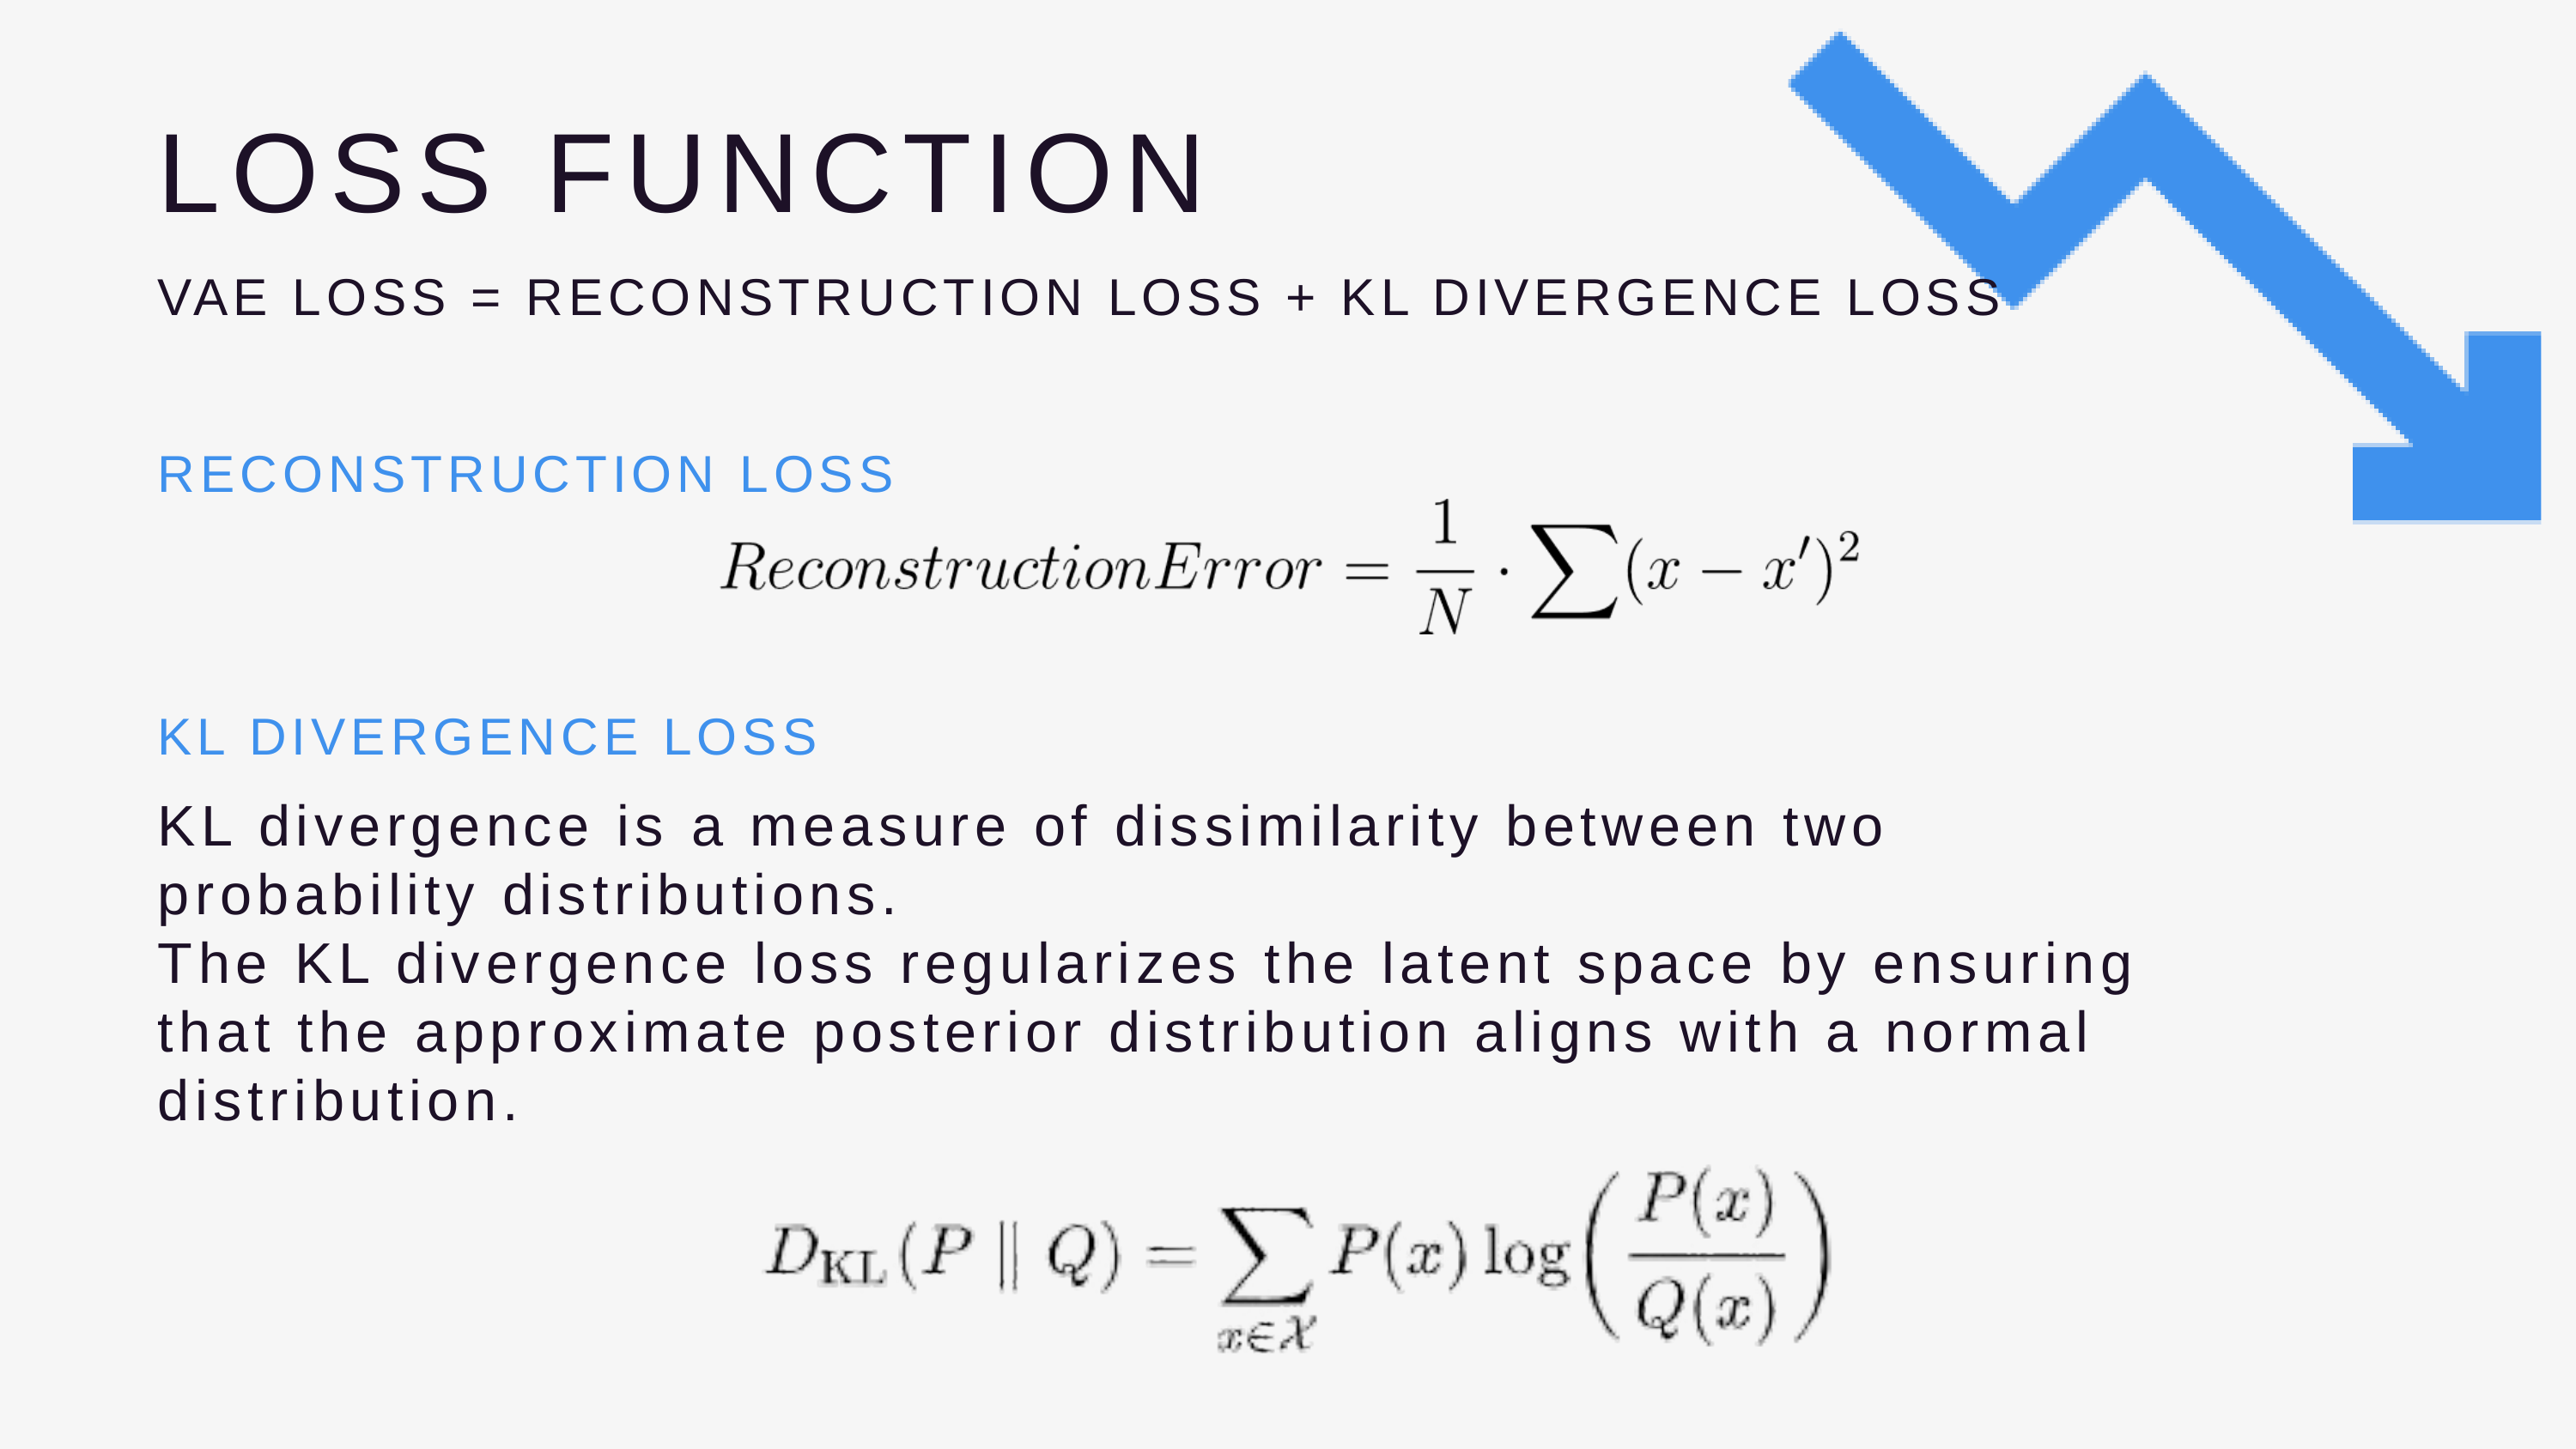

LOSS FUNCTION
VAE LOSS = RECONSTRUCTION LOSS + KL DIVERGENCE LOSS
RECONSTRUCTION LOSS

KL DIVERGENCE LOSS
KL divergence is a measure of dissimilarity between two probability distributions.
The KL divergence loss regularizes the latent space by ensuring that the approximate posterior distribution aligns with a normal distribution.